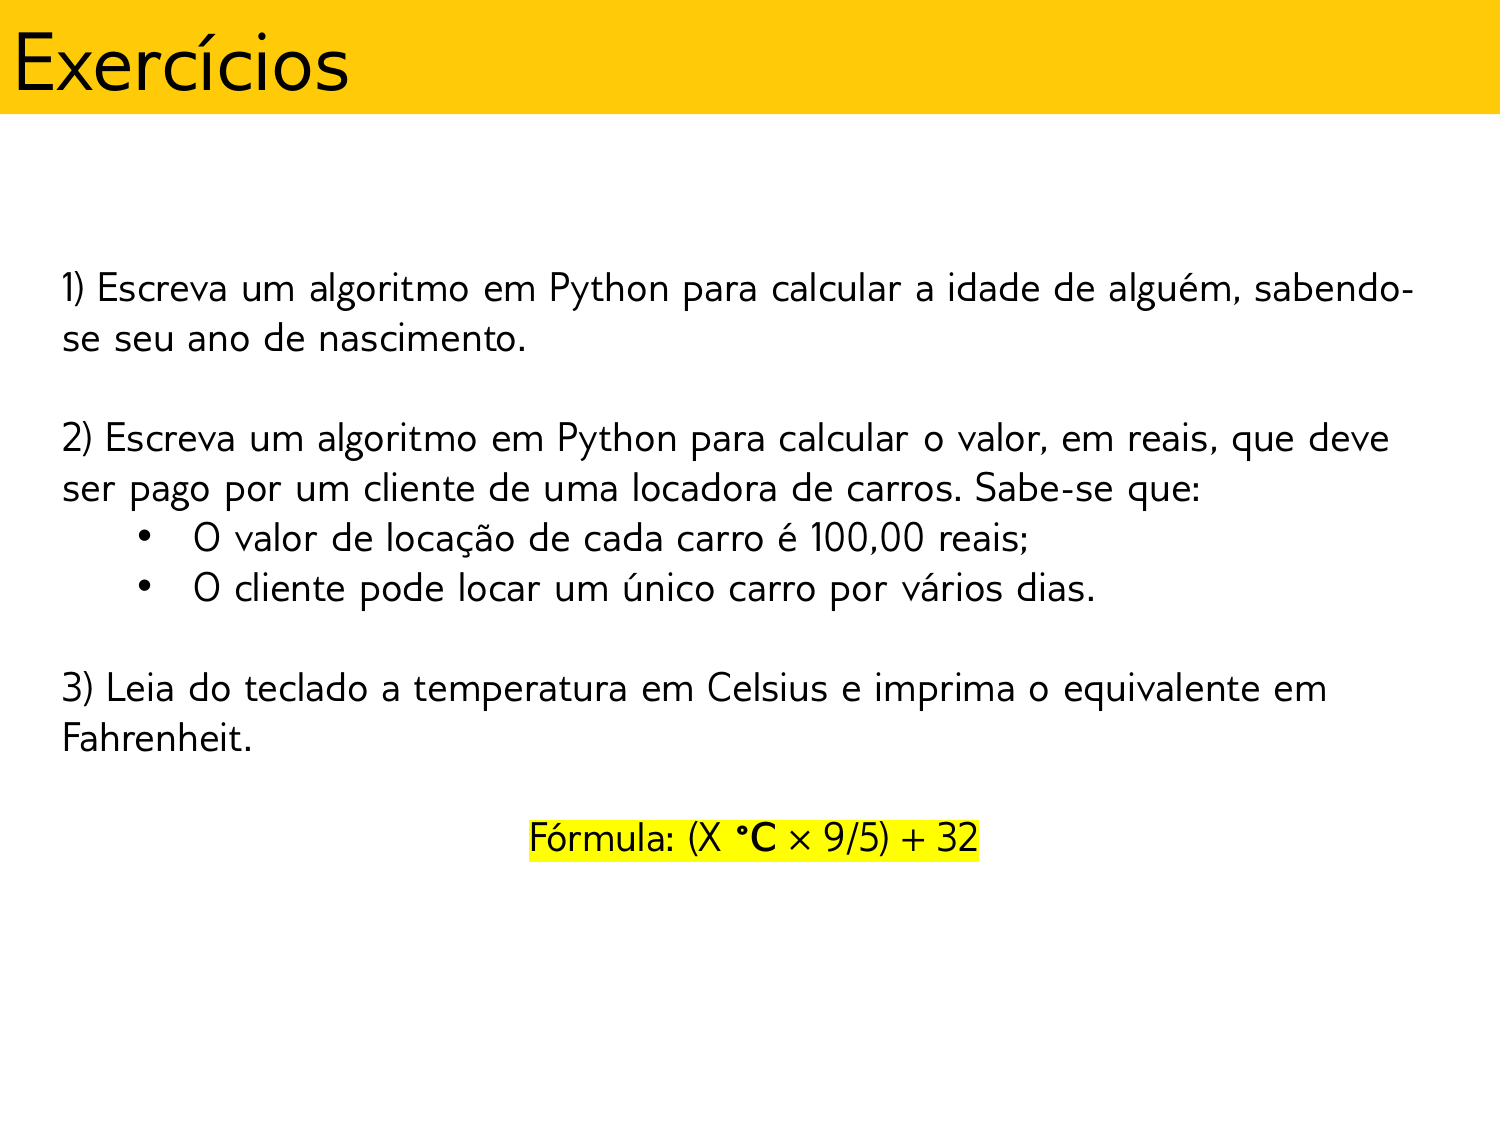

Exercícios
1) Escreva um algoritmo em Python para calcular a idade de alguém, sabendo-se seu ano de nascimento.

2) Escreva um algoritmo em Python para calcular o valor, em reais, que deve ser pago por um cliente de uma locadora de carros. Sabe-se que:
O valor de locação de cada carro é 100,00 reais;
O cliente pode locar um único carro por vários dias.

3) Leia do teclado a temperatura em Celsius e imprima o equivalente em Fahrenheit.

Fórmula: (X °C × 9/5) + 32